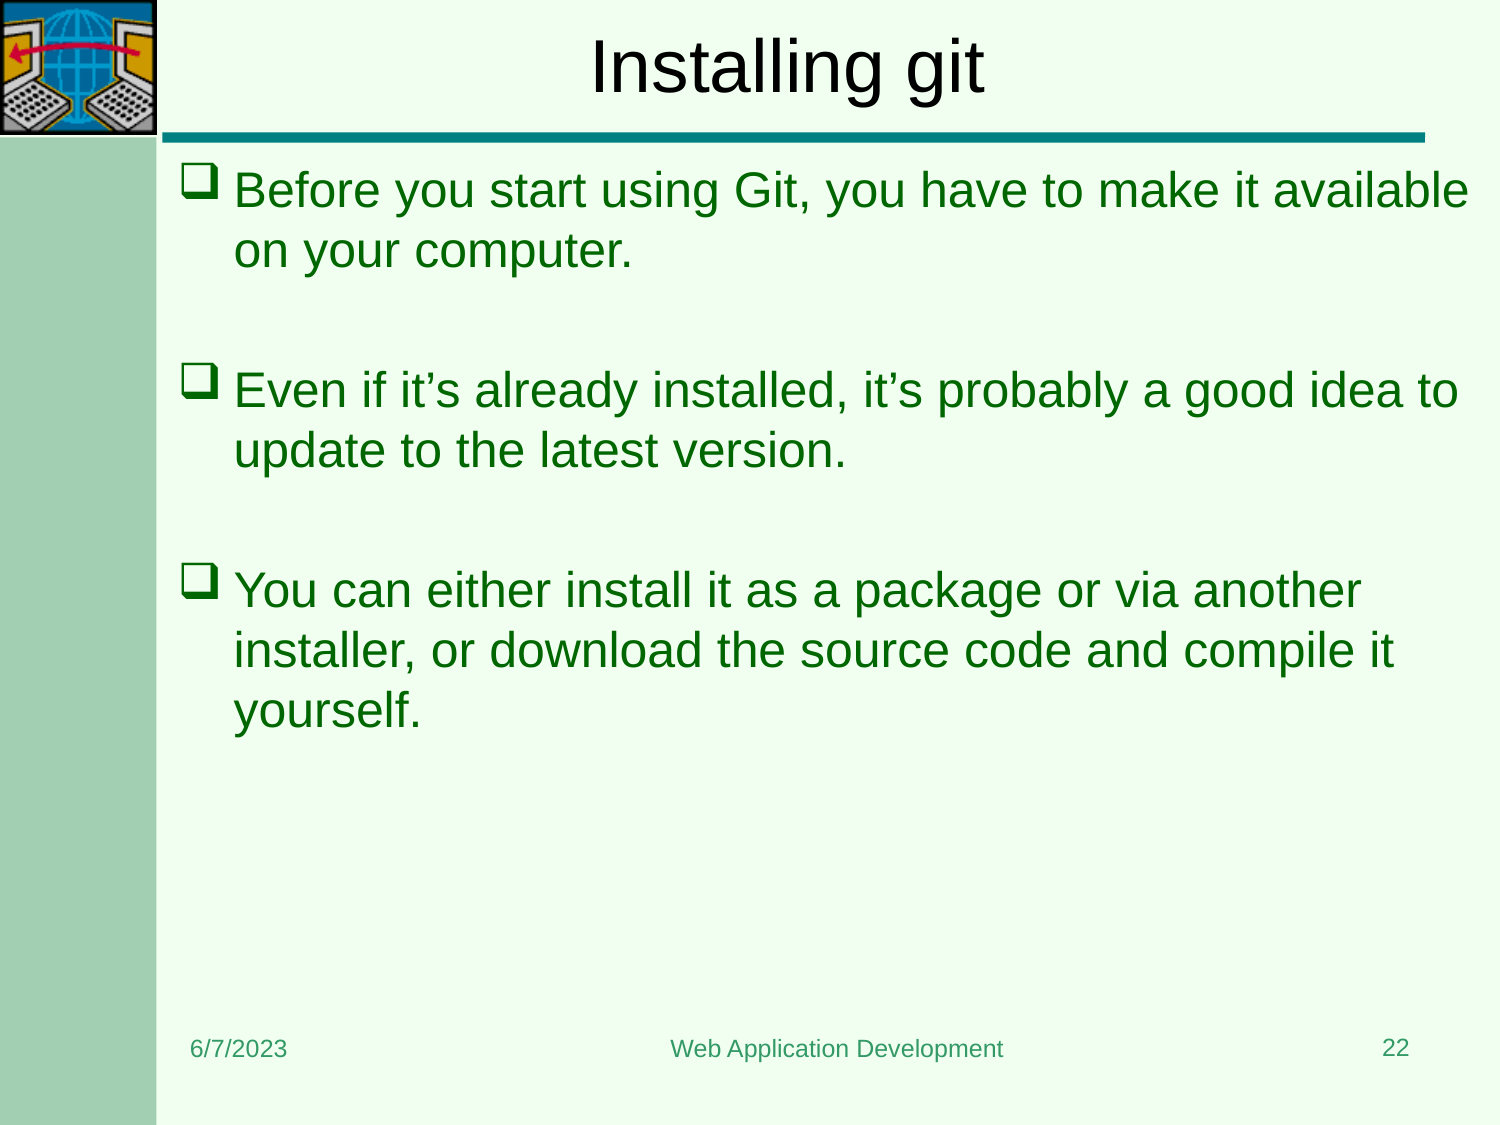

# Installing git
Before you start using Git, you have to make it available on your computer.

Even if it’s already installed, it’s probably a good idea to update to the latest version.

You can either install it as a package or via another installer, or download the source code and compile it yourself.

22
6/7/2023
Web Application Development